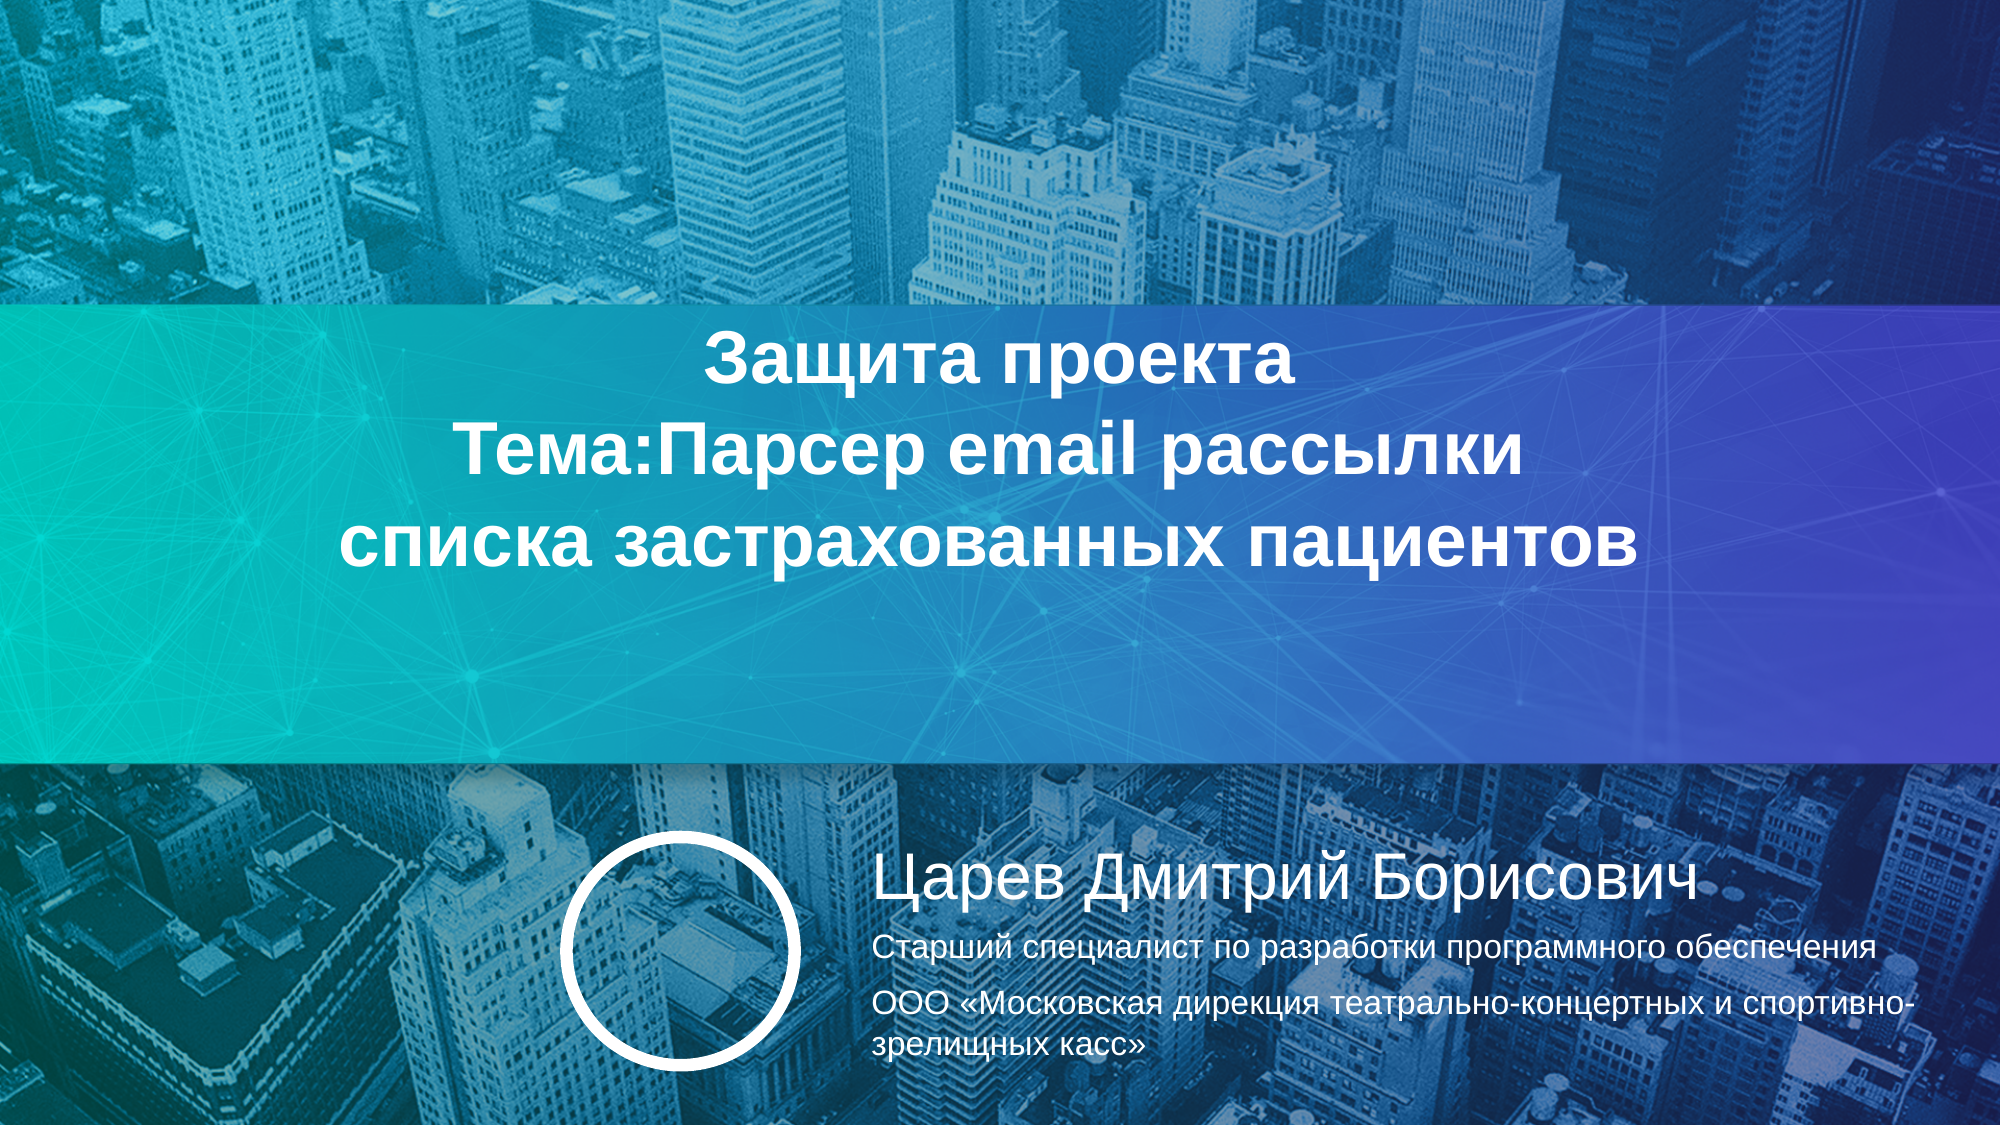

Защита проекта
Тема:Парсер email рассылки
списка застрахованных пациентов

Царев Дмитрий Борисович
Старший специалист по разработки программного обеспечения
ООО «Московская дирекция театрально-концертных и спортивно-зрелищных касс»